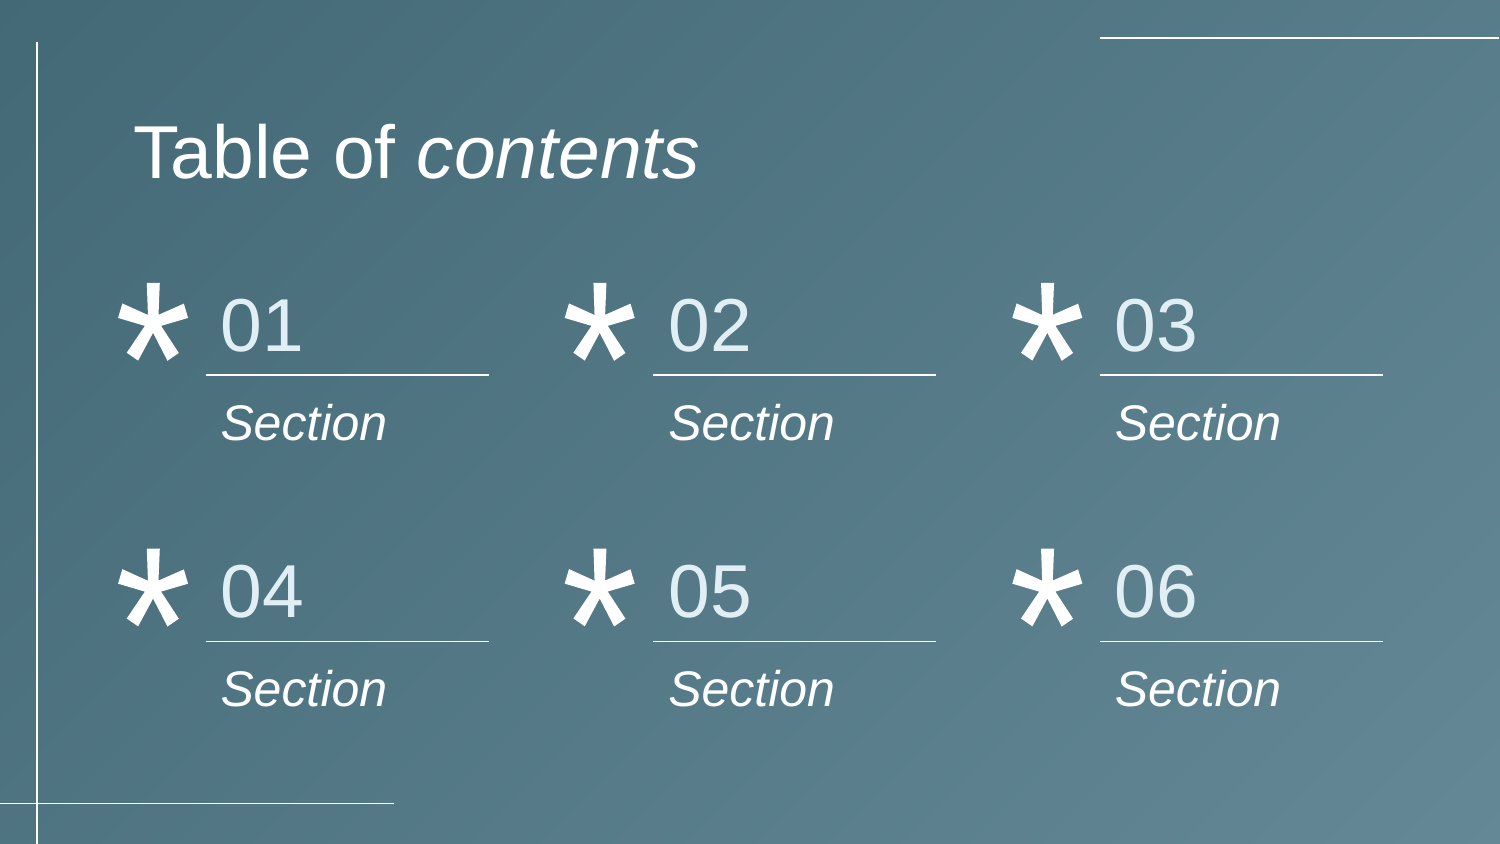

Table of contents
# 01
*
*
*
02
03
Section
Section
Section
*
*
*
06
04
05
Section
Section
Section